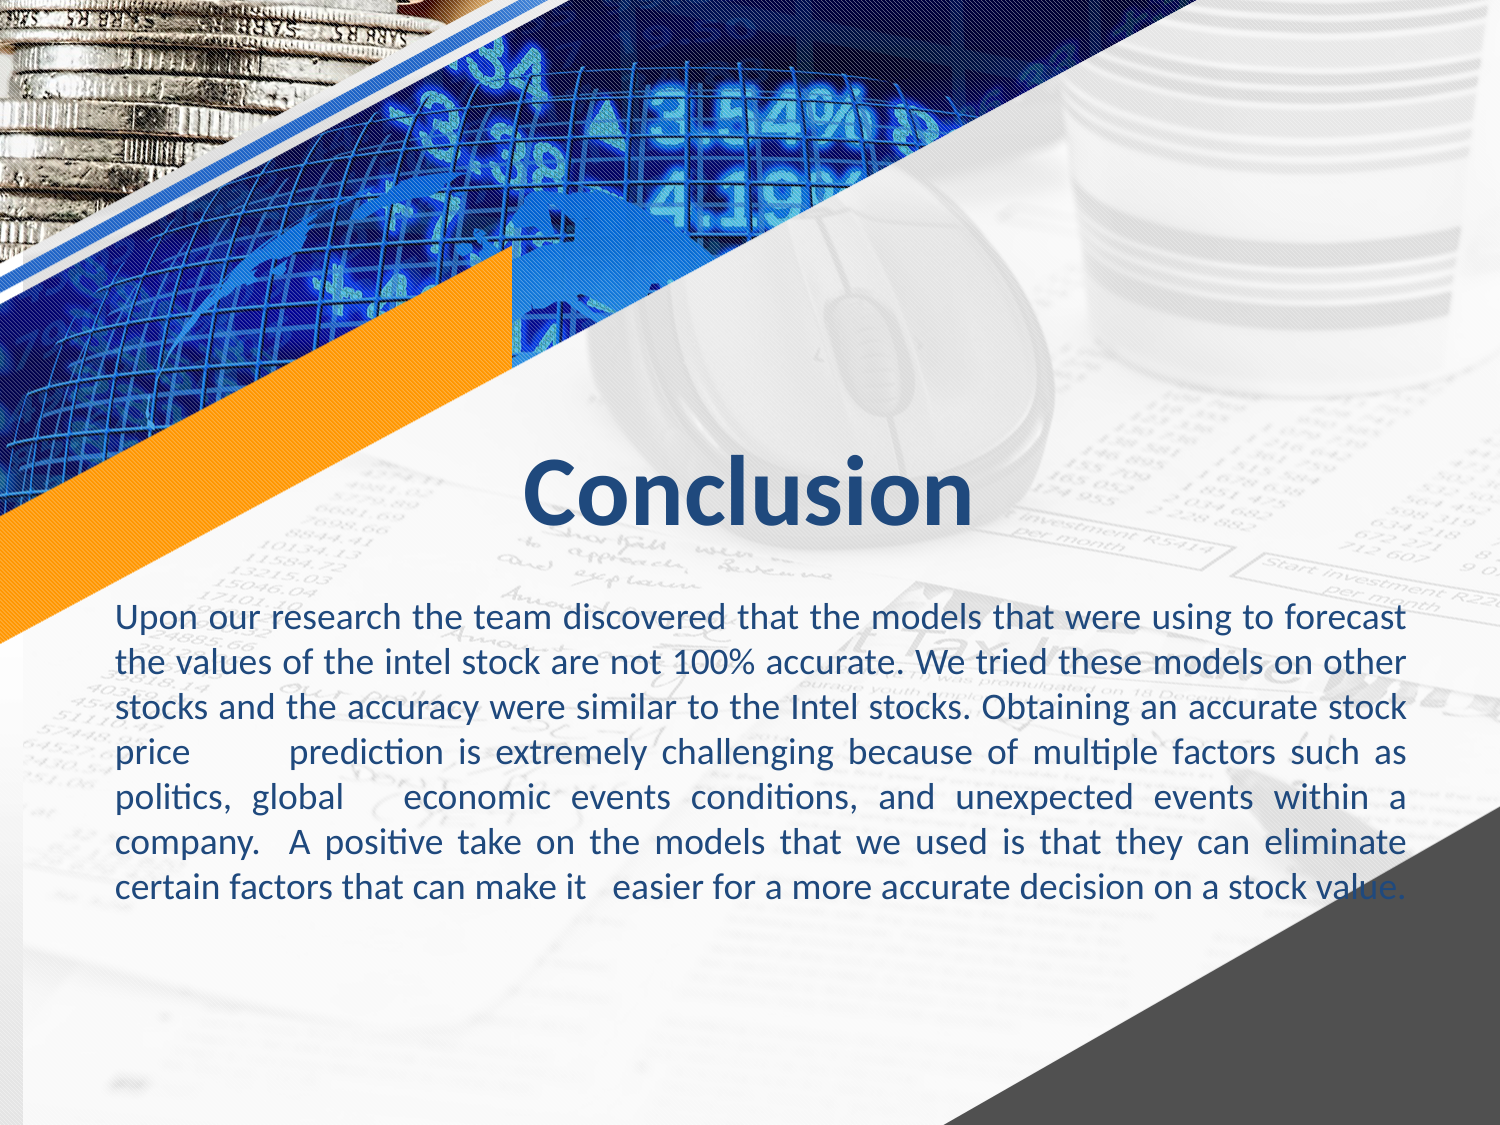

Conclusion
Upon our research the team discovered that the models that were using to forecast the values of the intel stock are not 100% accurate. We tried these models on other stocks and the accuracy were similar to the Intel stocks. Obtaining an accurate stock price       prediction is extremely challenging because of multiple factors such as politics, global   economic events conditions, and unexpected events within a company.  A positive take on the models that we used is that they can eliminate certain factors that can make it   easier for a more accurate decision on a stock value.